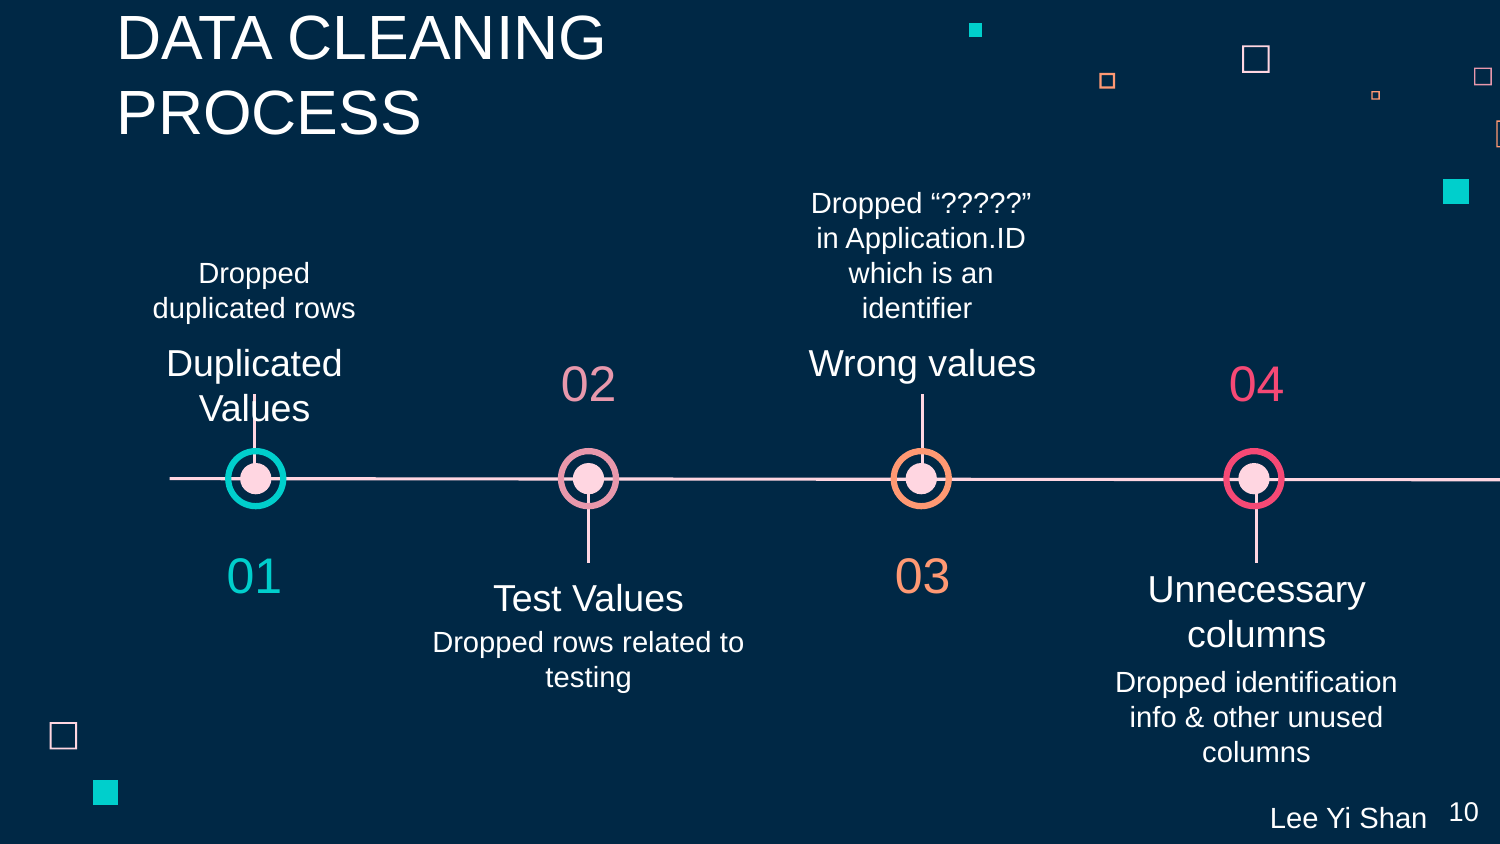

# DATA CLEANING PROCESS
Dropped “?????” in Application.ID which is an identifier
Dropped duplicated rows
Duplicated Values
Wrong values
02
04

01
03
Test Values
Unnecessary columns
Dropped rows related to testing
Dropped identification info & other unused columns
Lee Yi Shan
10